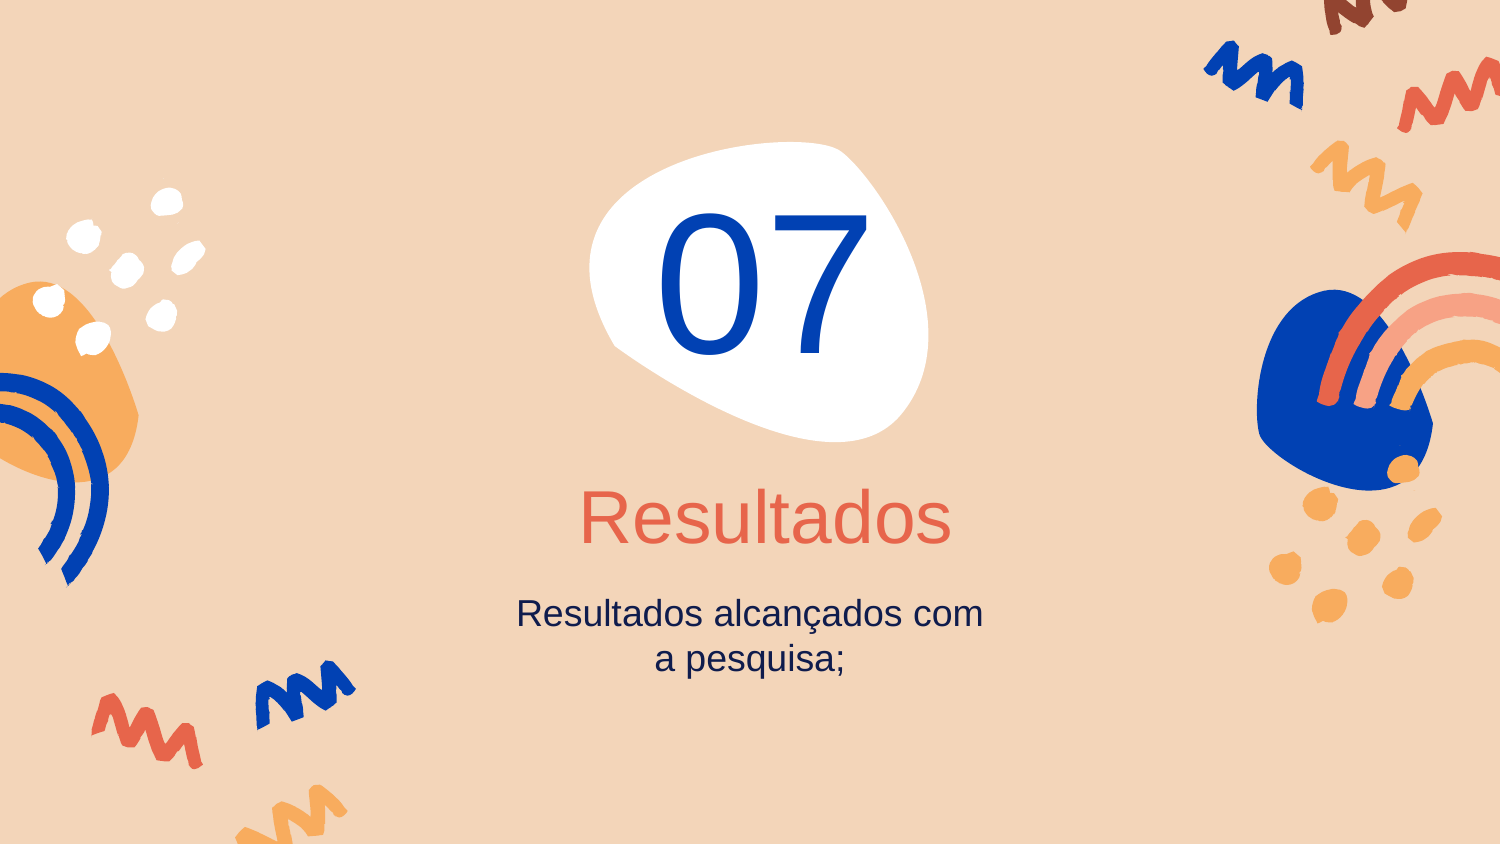

07
# Resultados
Resultados alcançados com a pesquisa;